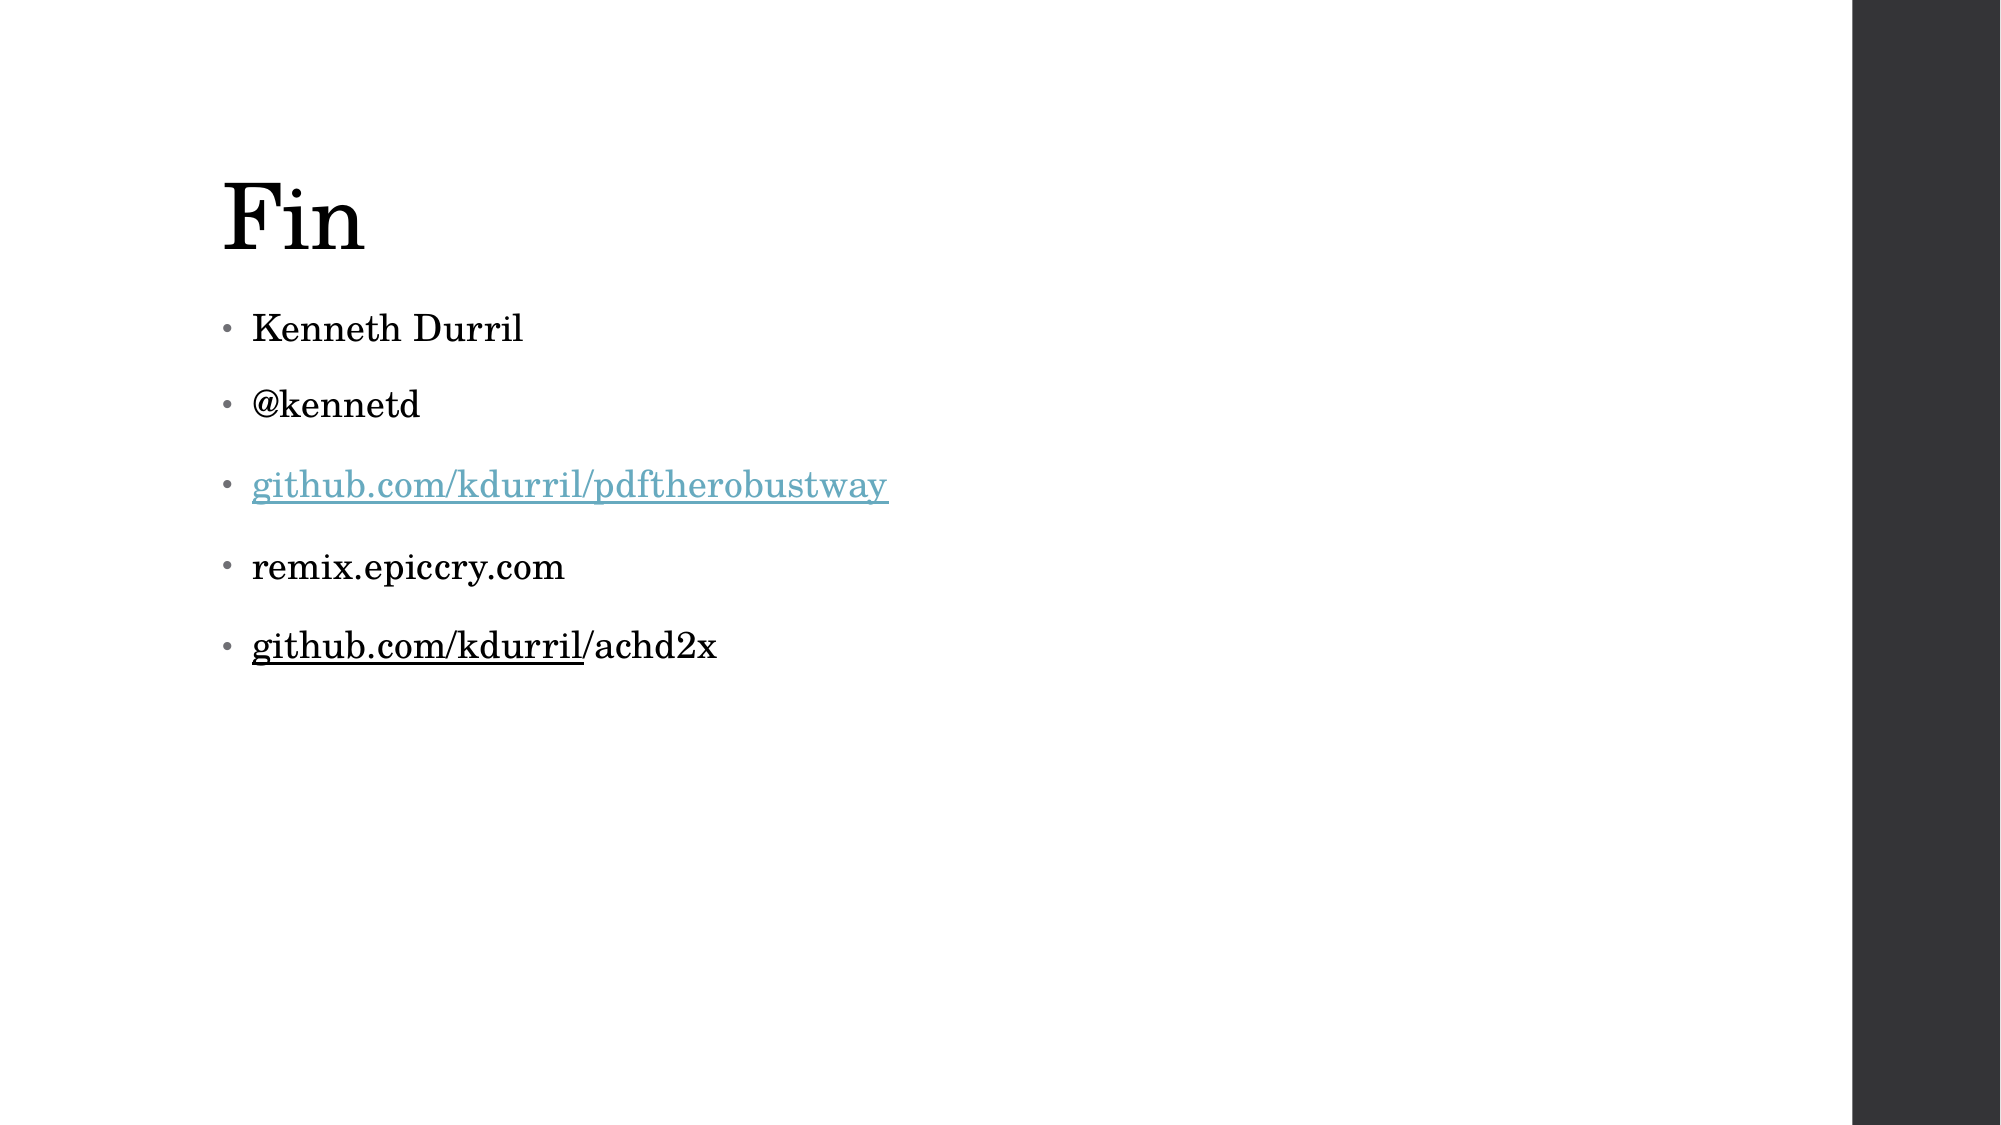

# Fin
Kenneth Durril
@kennetd
github.com/kdurril/pdftherobustway
remix.epiccry.com
github.com/kdurril/achd2x